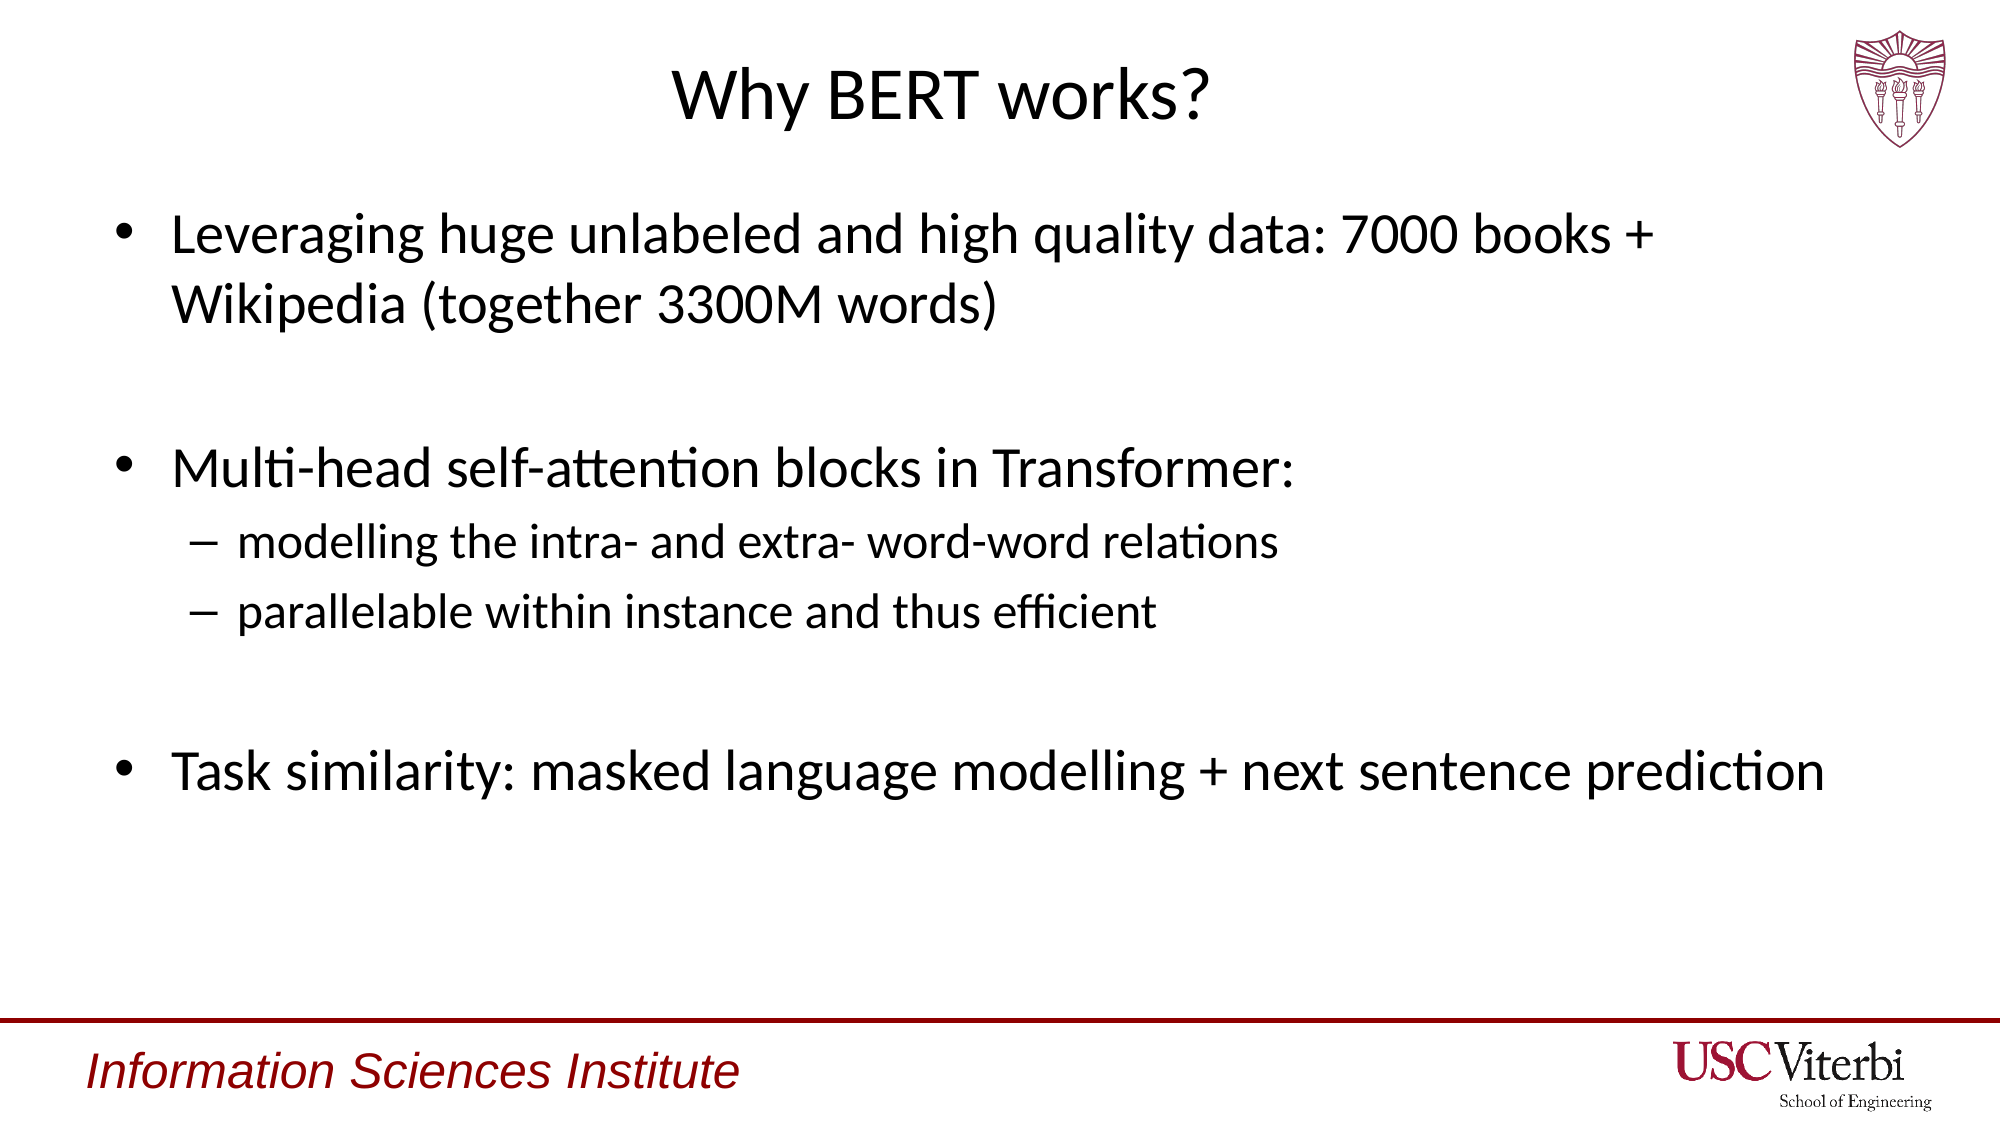

# Why BERT works?
Leveraging huge unlabeled and high quality data: 7000 books + Wikipedia (together 3300M words)

Multi-head self-attention blocks in Transformer:
modelling the intra- and extra- word-word relations
parallelable within instance and thus efficient

Task similarity: masked language modelling + next sentence prediction